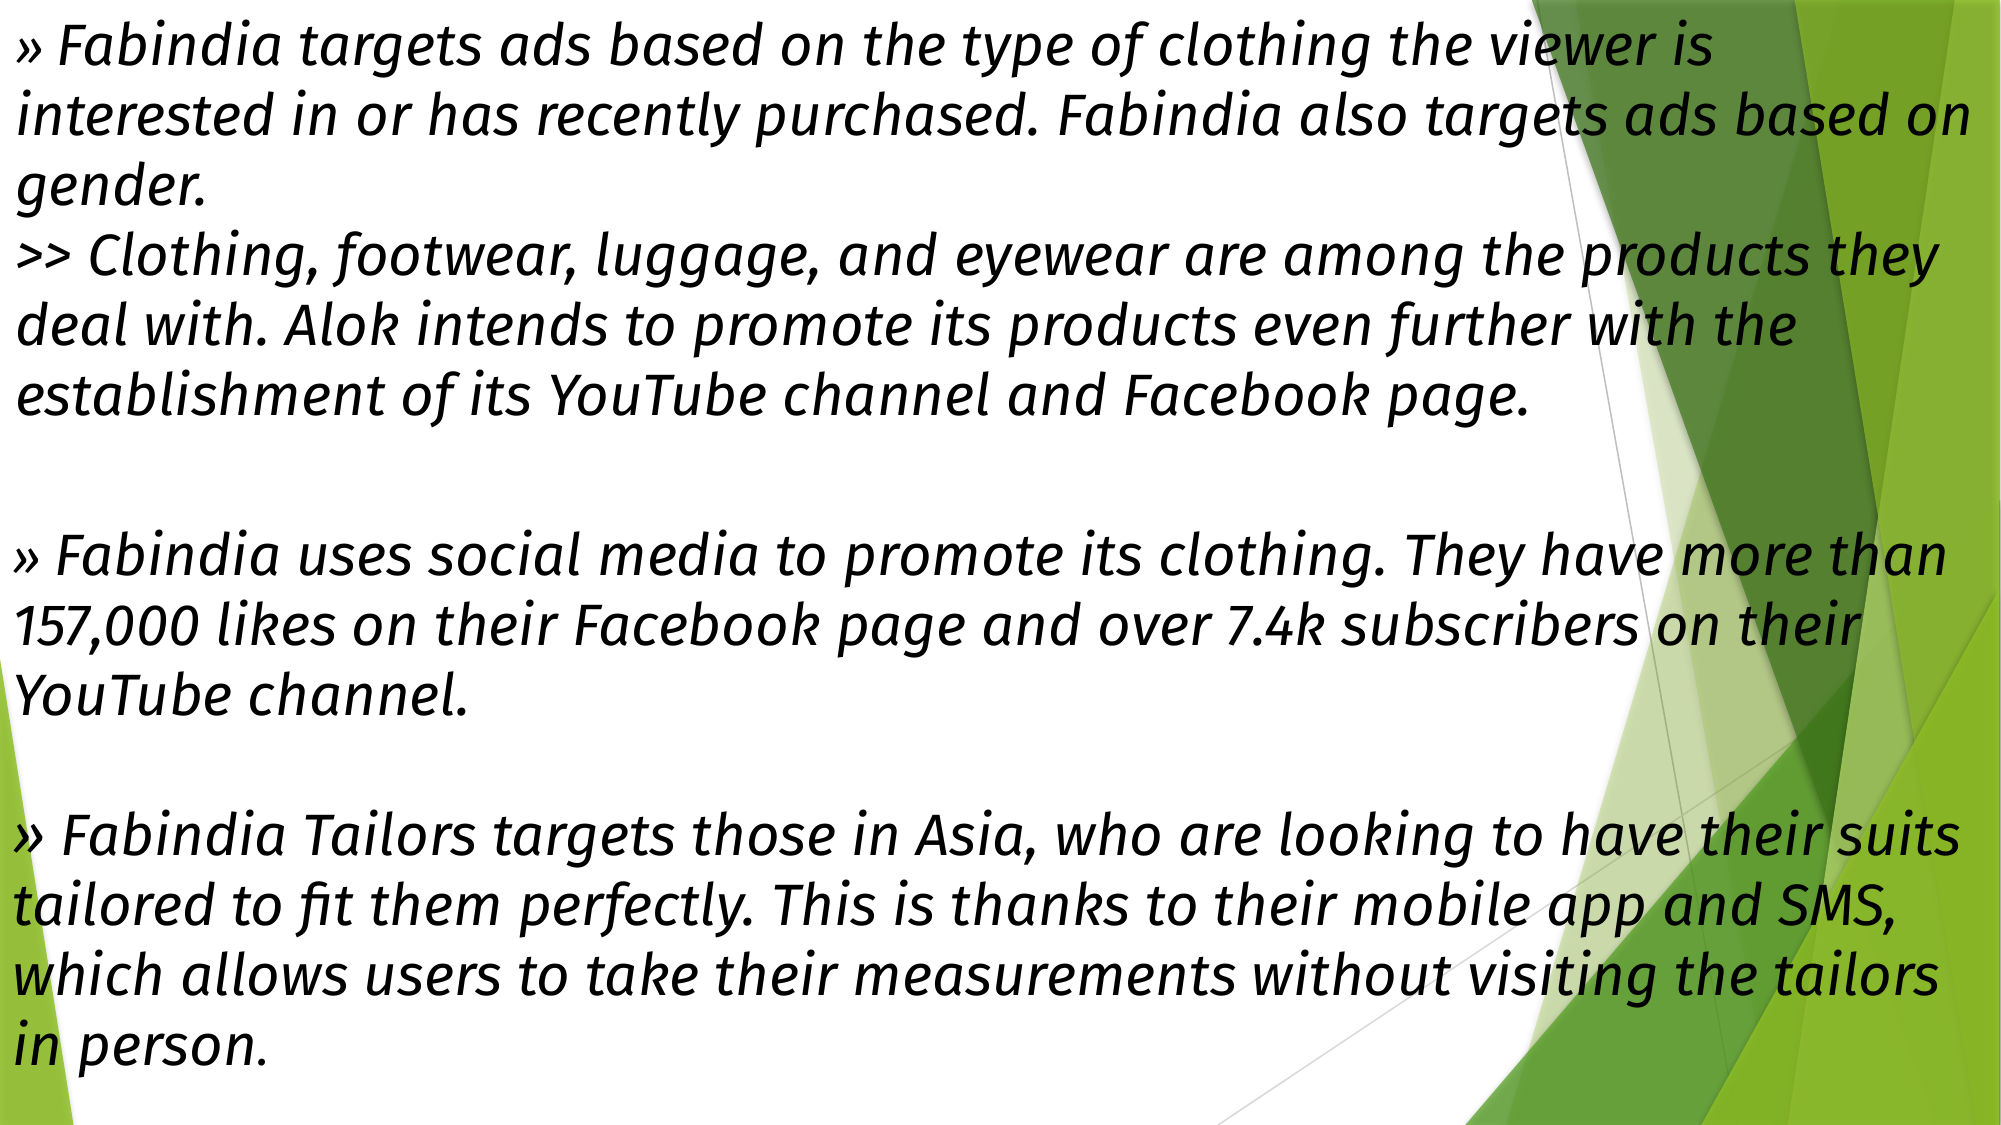

» Fabindia targets ads based on the type of clothing the viewer is interested in or has recently purchased. Fabindia also targets ads based on gender.
>> Clothing, footwear, luggage, and eyewear are among the products they deal with. Alok intends to promote its products even further with the establishment of its YouTube channel and Facebook page.
» Fabindia uses social media to promote its clothing. They have more than 157,000 likes on their Facebook page and over 7.4k subscribers on their YouTube channel.

» Fabindia Tailors targets those in Asia, who are looking to have their suits tailored to fit them perfectly. This is thanks to their mobile app and SMS, which allows users to take their measurements without visiting the tailors in person.